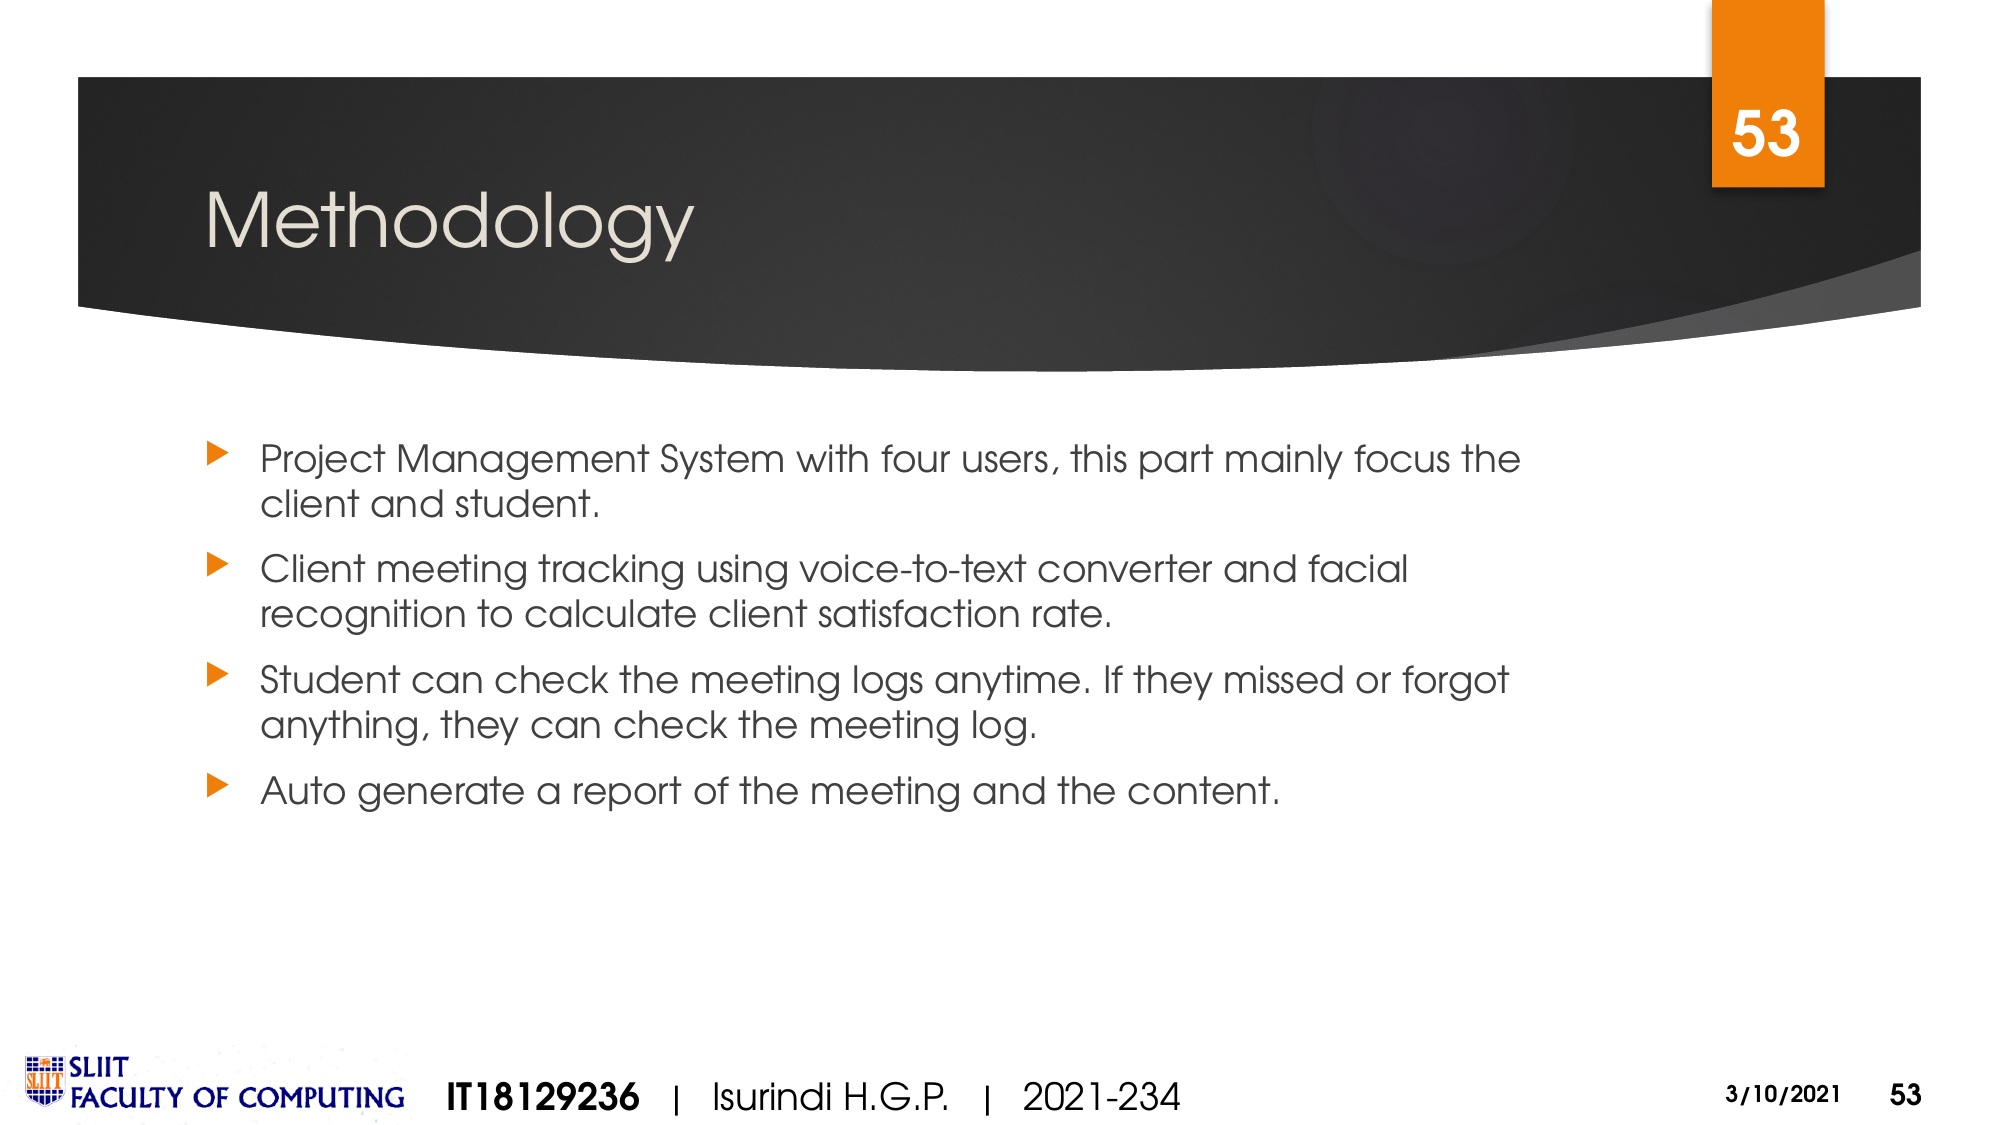

# Methodology
Project Management System with four users, this part mainly focus the client and student.
Client meeting tracking using voice-to-text converter and facial recognition to calculate client satisfaction rate.
Student can check the meeting logs anytime. If they missed or forgot anything, they can check the meeting log.
Auto generate a report of the meeting and the content.